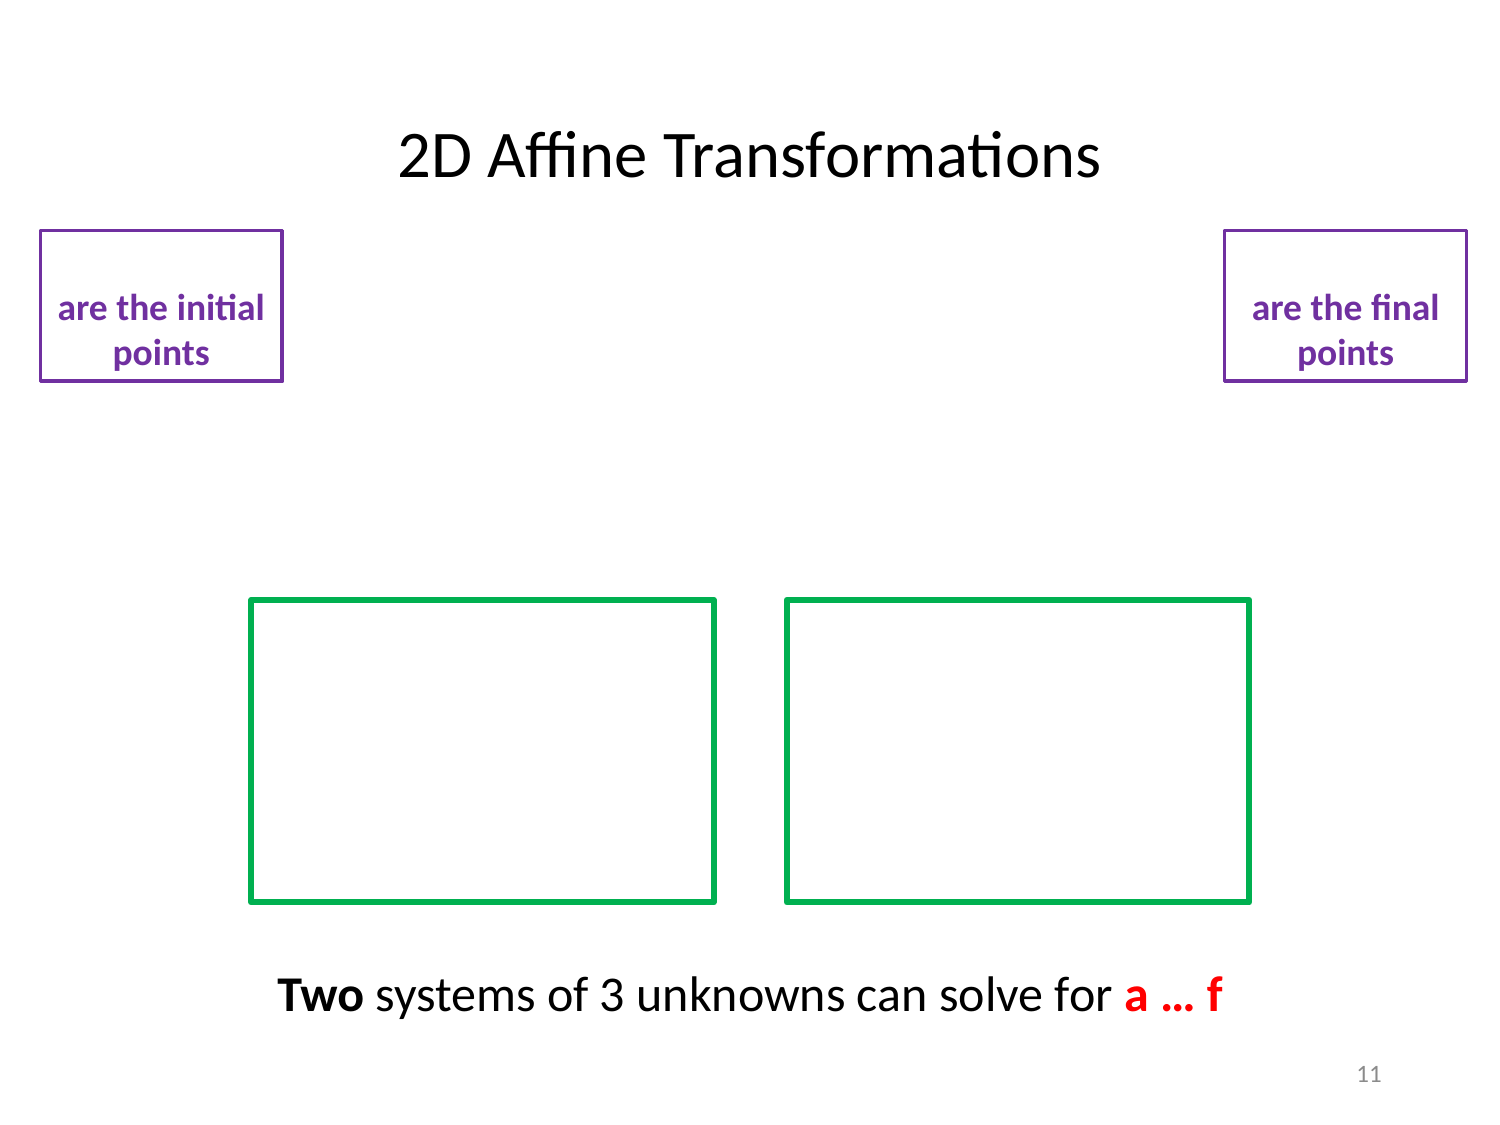

2D Affine Transformations

are the initial points

are the final points

Two systems of 3 unknowns can solve for a … f
11